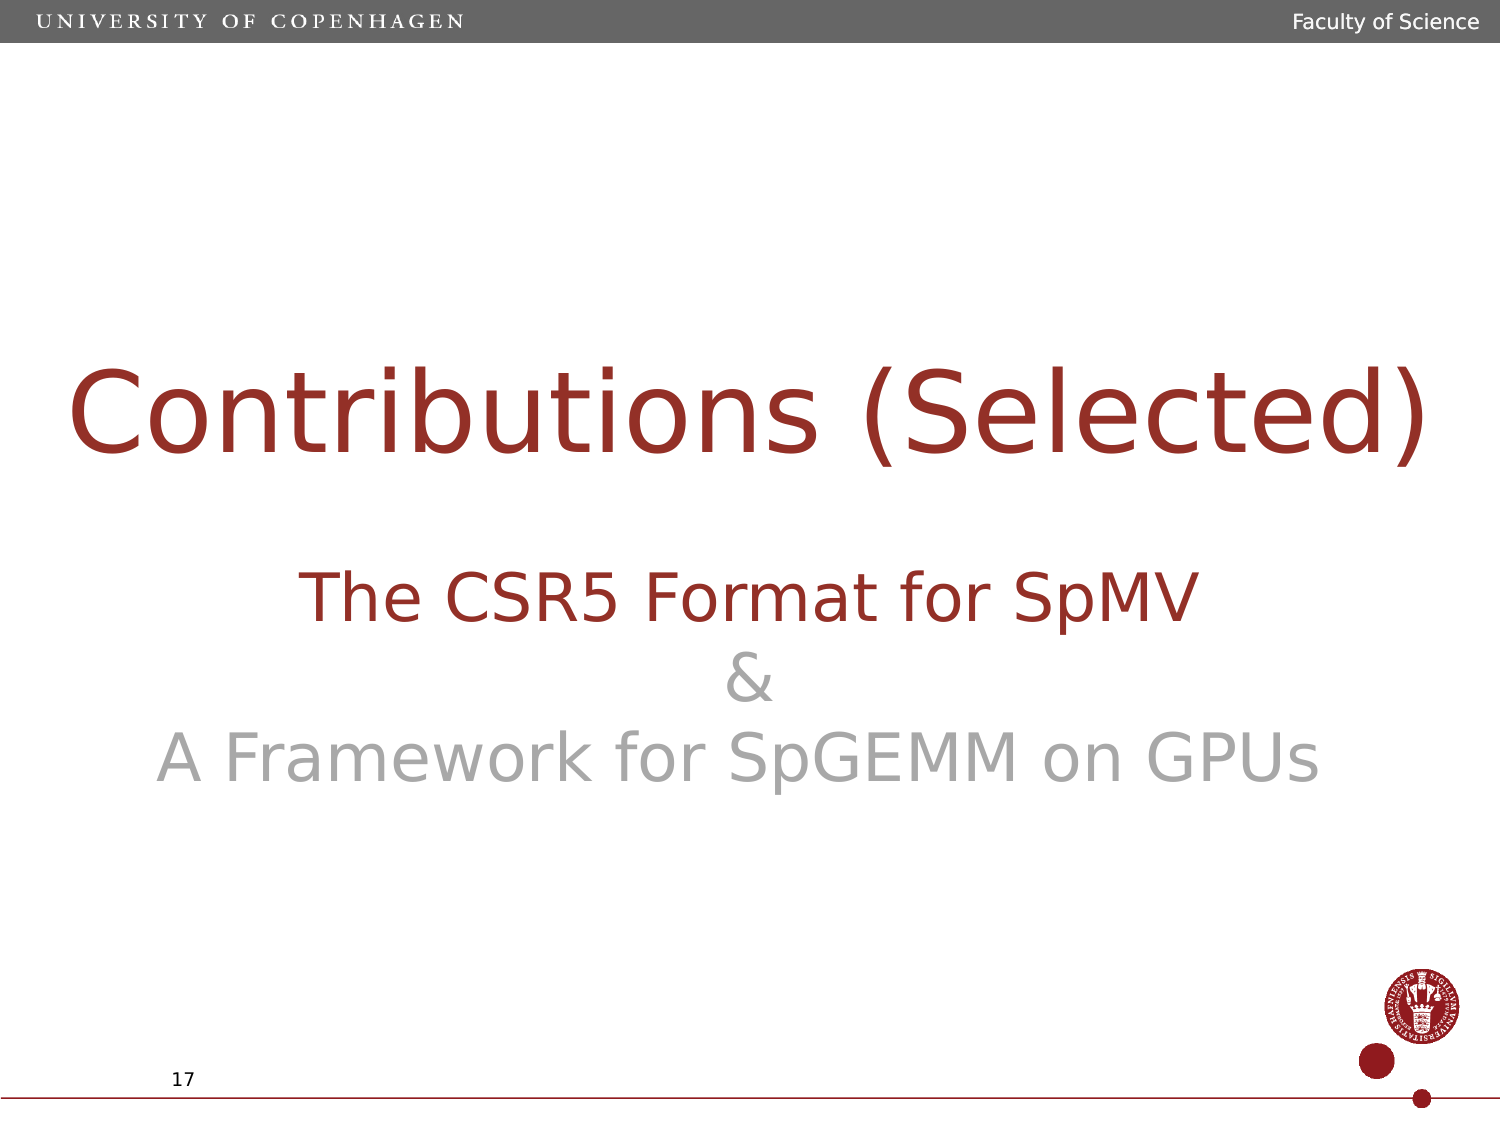

Faculty of Science
Faculty of Science
Contributions (Selected)
The CSR5 Format for SpMV
&
A Framework for SpGEMM on GPUs
17